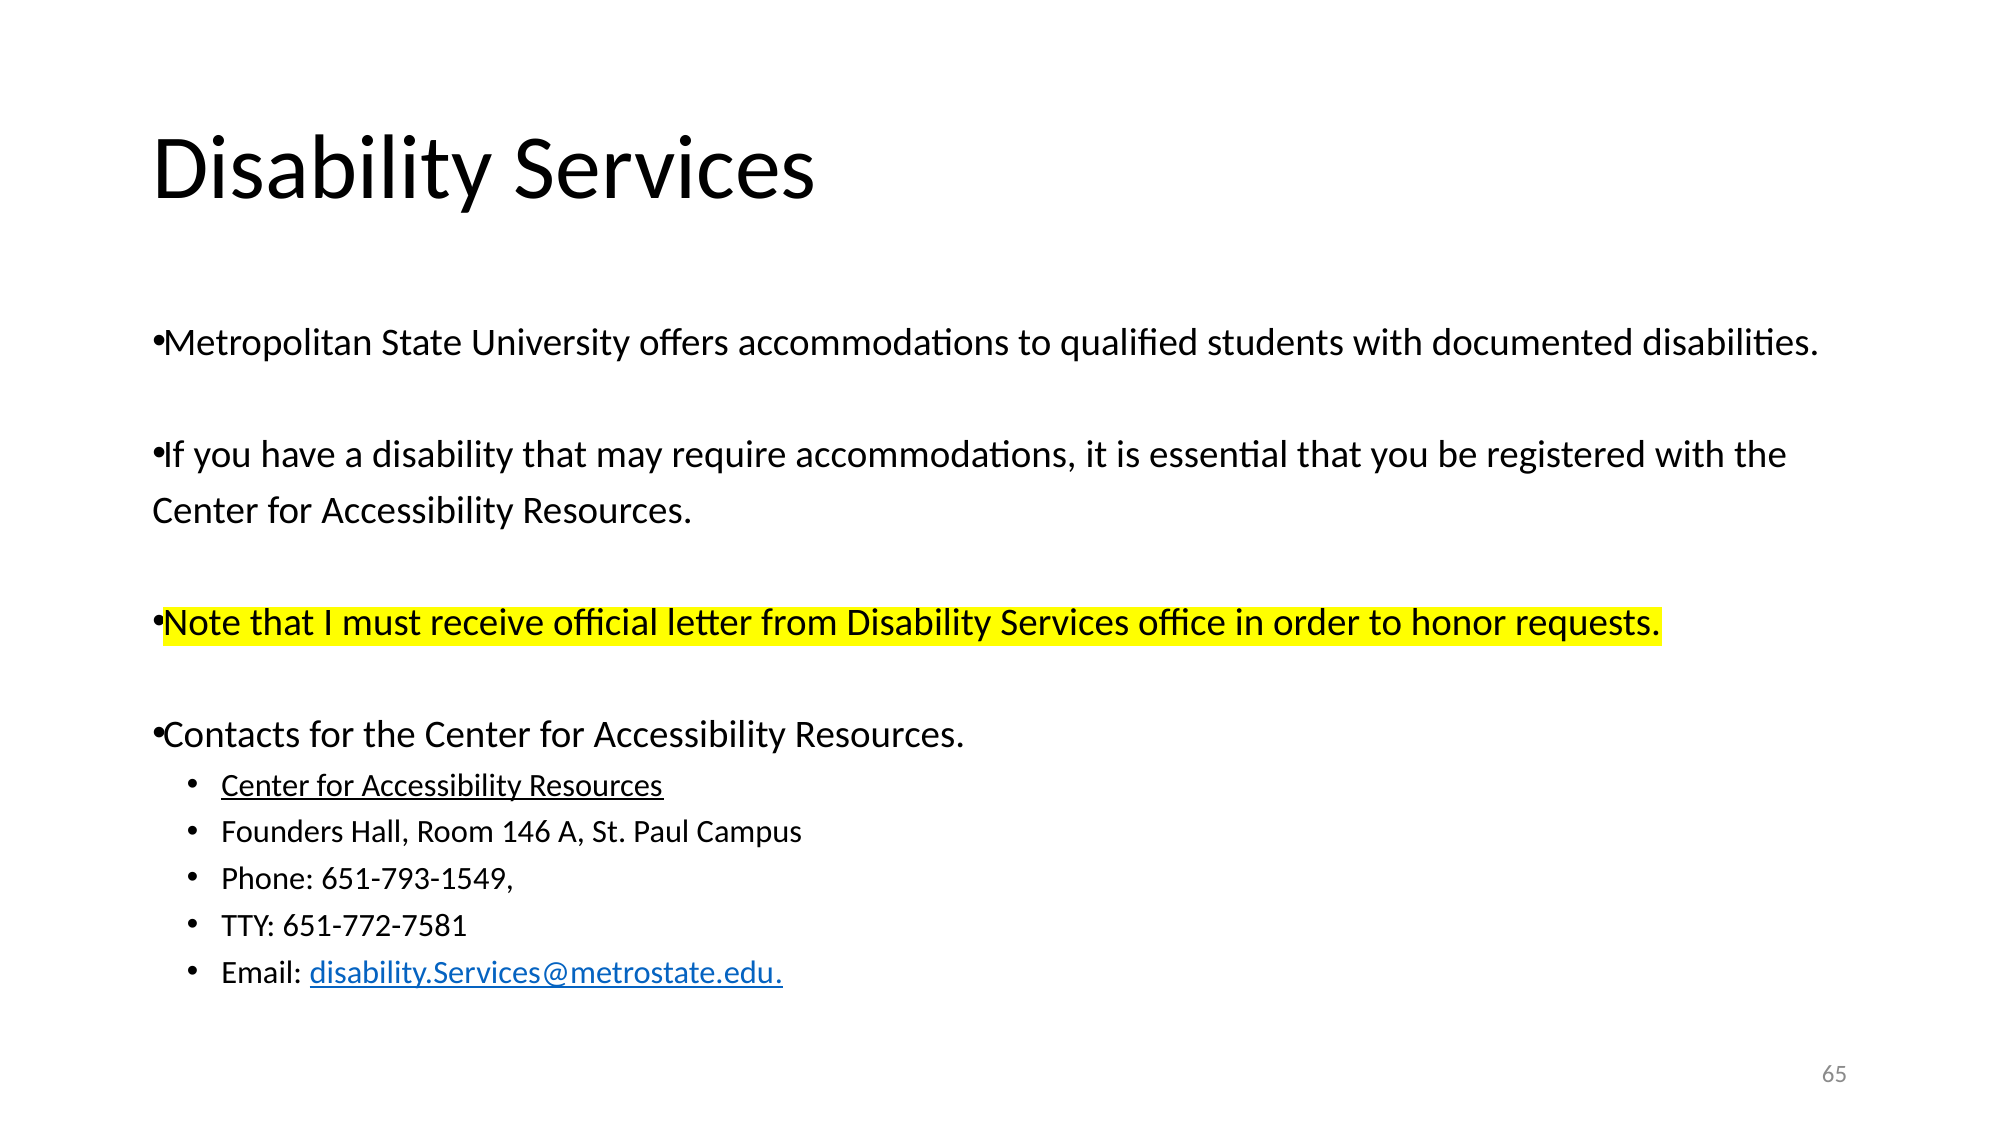

# Disability Services
Metropolitan State University offers accommodations to qualified students with documented disabilities.

If you have a disability that may require accommodations, it is essential that you be registered with the Center for Accessibility Resources.

Note that I must receive official letter from Disability Services office in order to honor requests.

Contacts for the Center for Accessibility Resources.
Center for Accessibility Resources
Founders Hall, Room 146 A, St. Paul Campus
Phone: 651-793-1549,
TTY: 651-772-7581
Email: disability.Services@metrostate.edu.
65